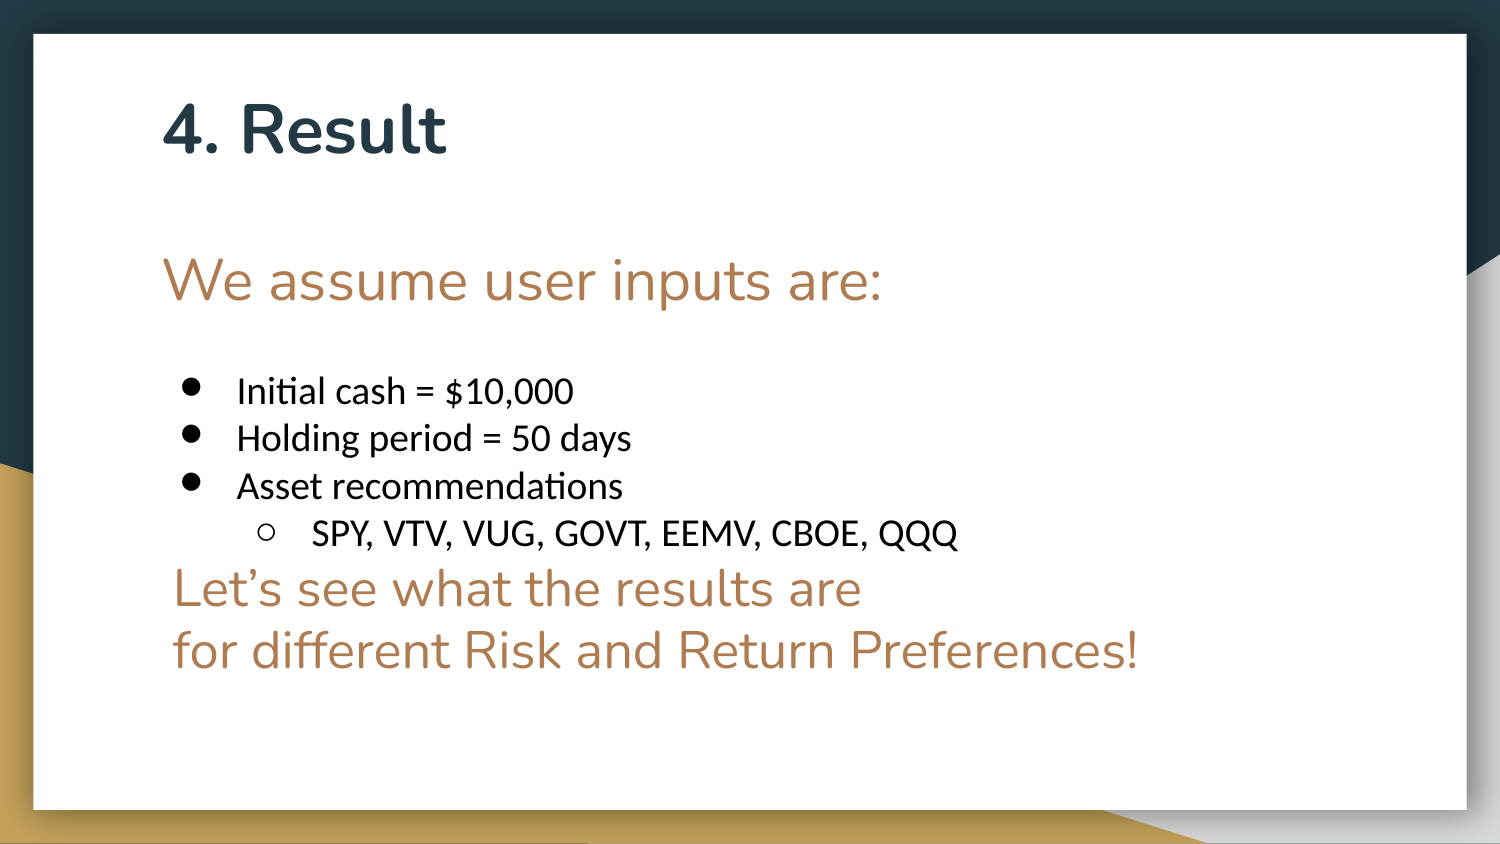

4. Result

We assume user inputs are:

Initial cash = $10,000
Holding period = 50 days
Asset recommendations
SPY, VTV, VUG, GOVT, EEMV, CBOE, QQQ
# Let’s see what the results are
for different Risk and Return Preferences!